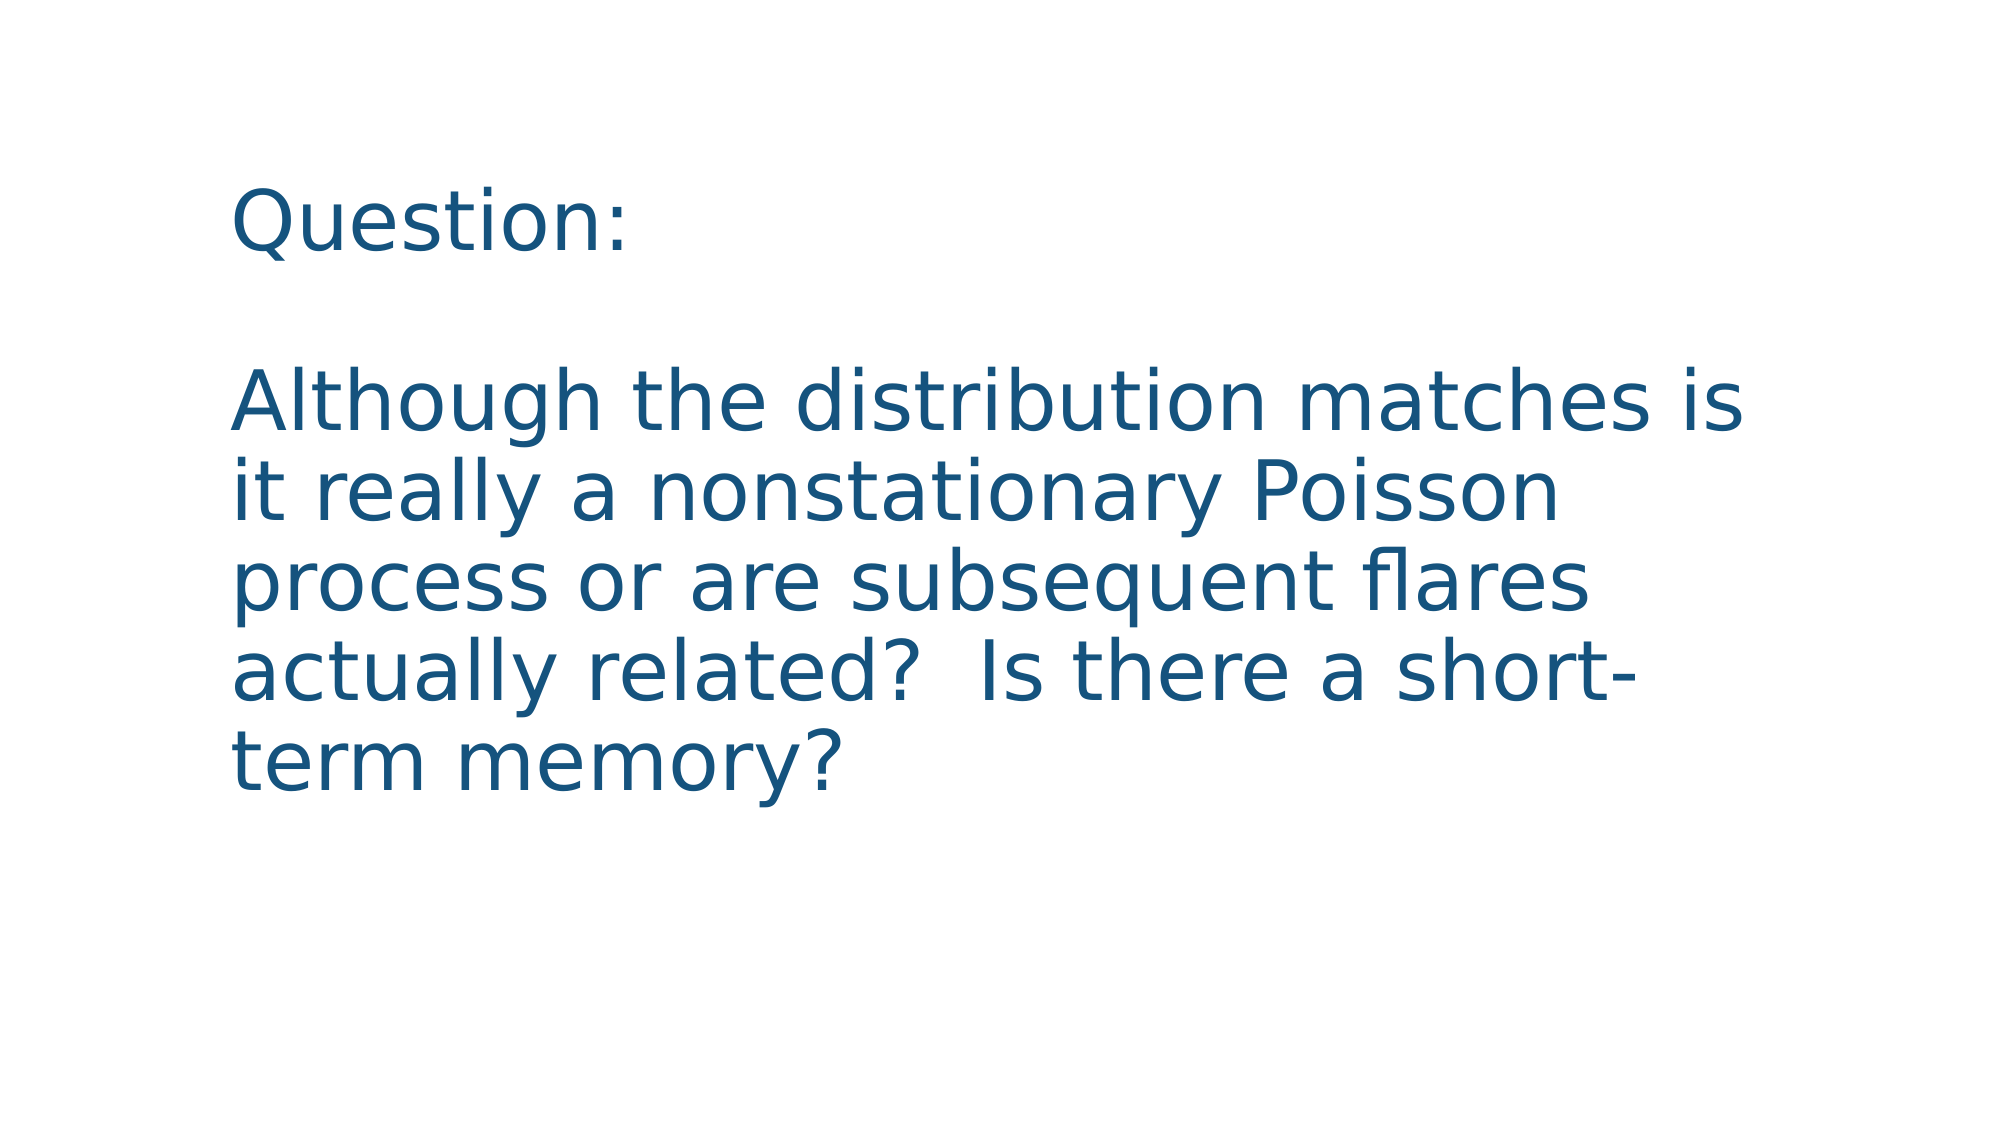

# Question: Although the distribution matches is it really a nonstationary Poisson process or are subsequent flares actually related?  Is there a short-term memory?